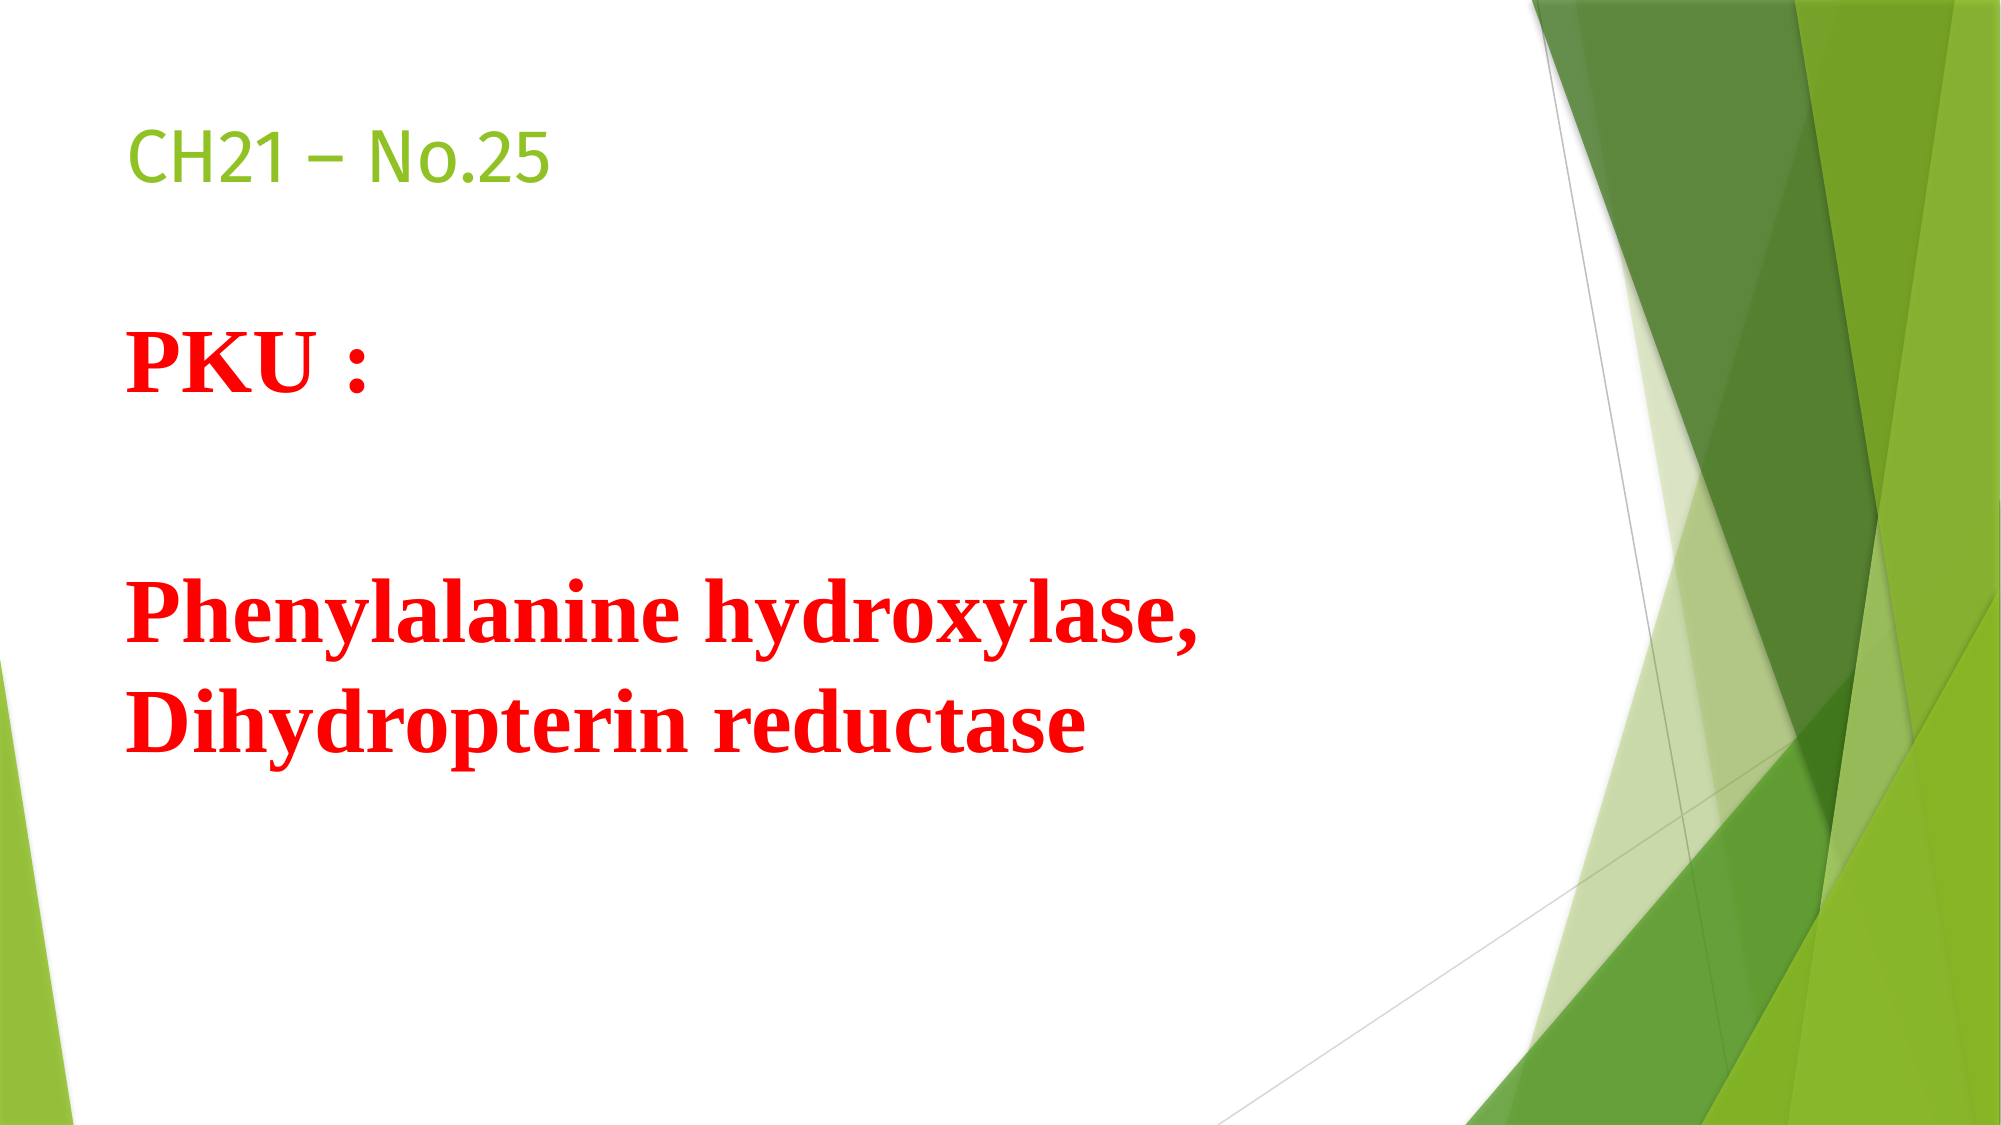

# CH21 – No.25
PKU :

Phenylalanine hydroxylase, Dihydropterin reductase